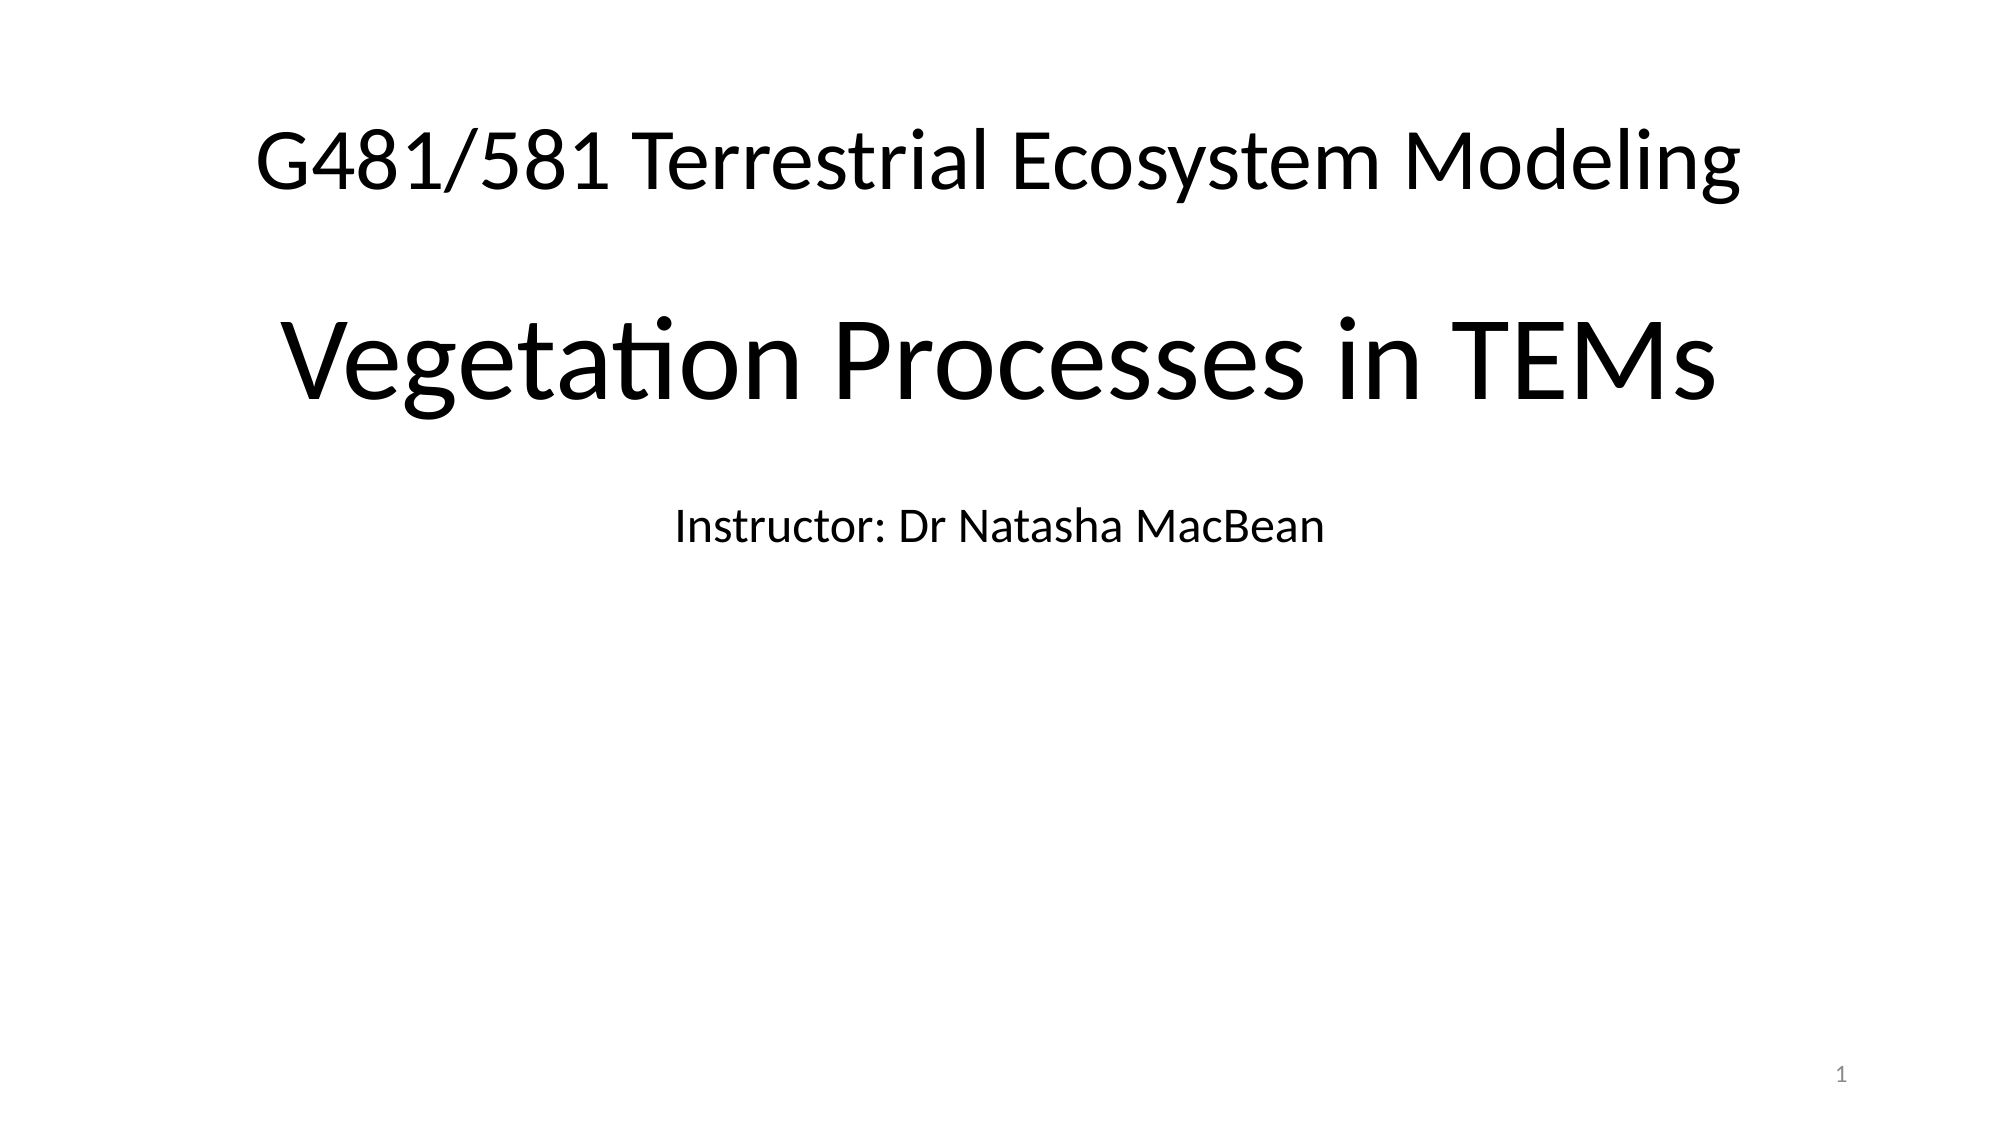

# G481/581 Terrestrial Ecosystem Modeling Vegetation Processes in TEMs
Instructor: Dr Natasha MacBean
1